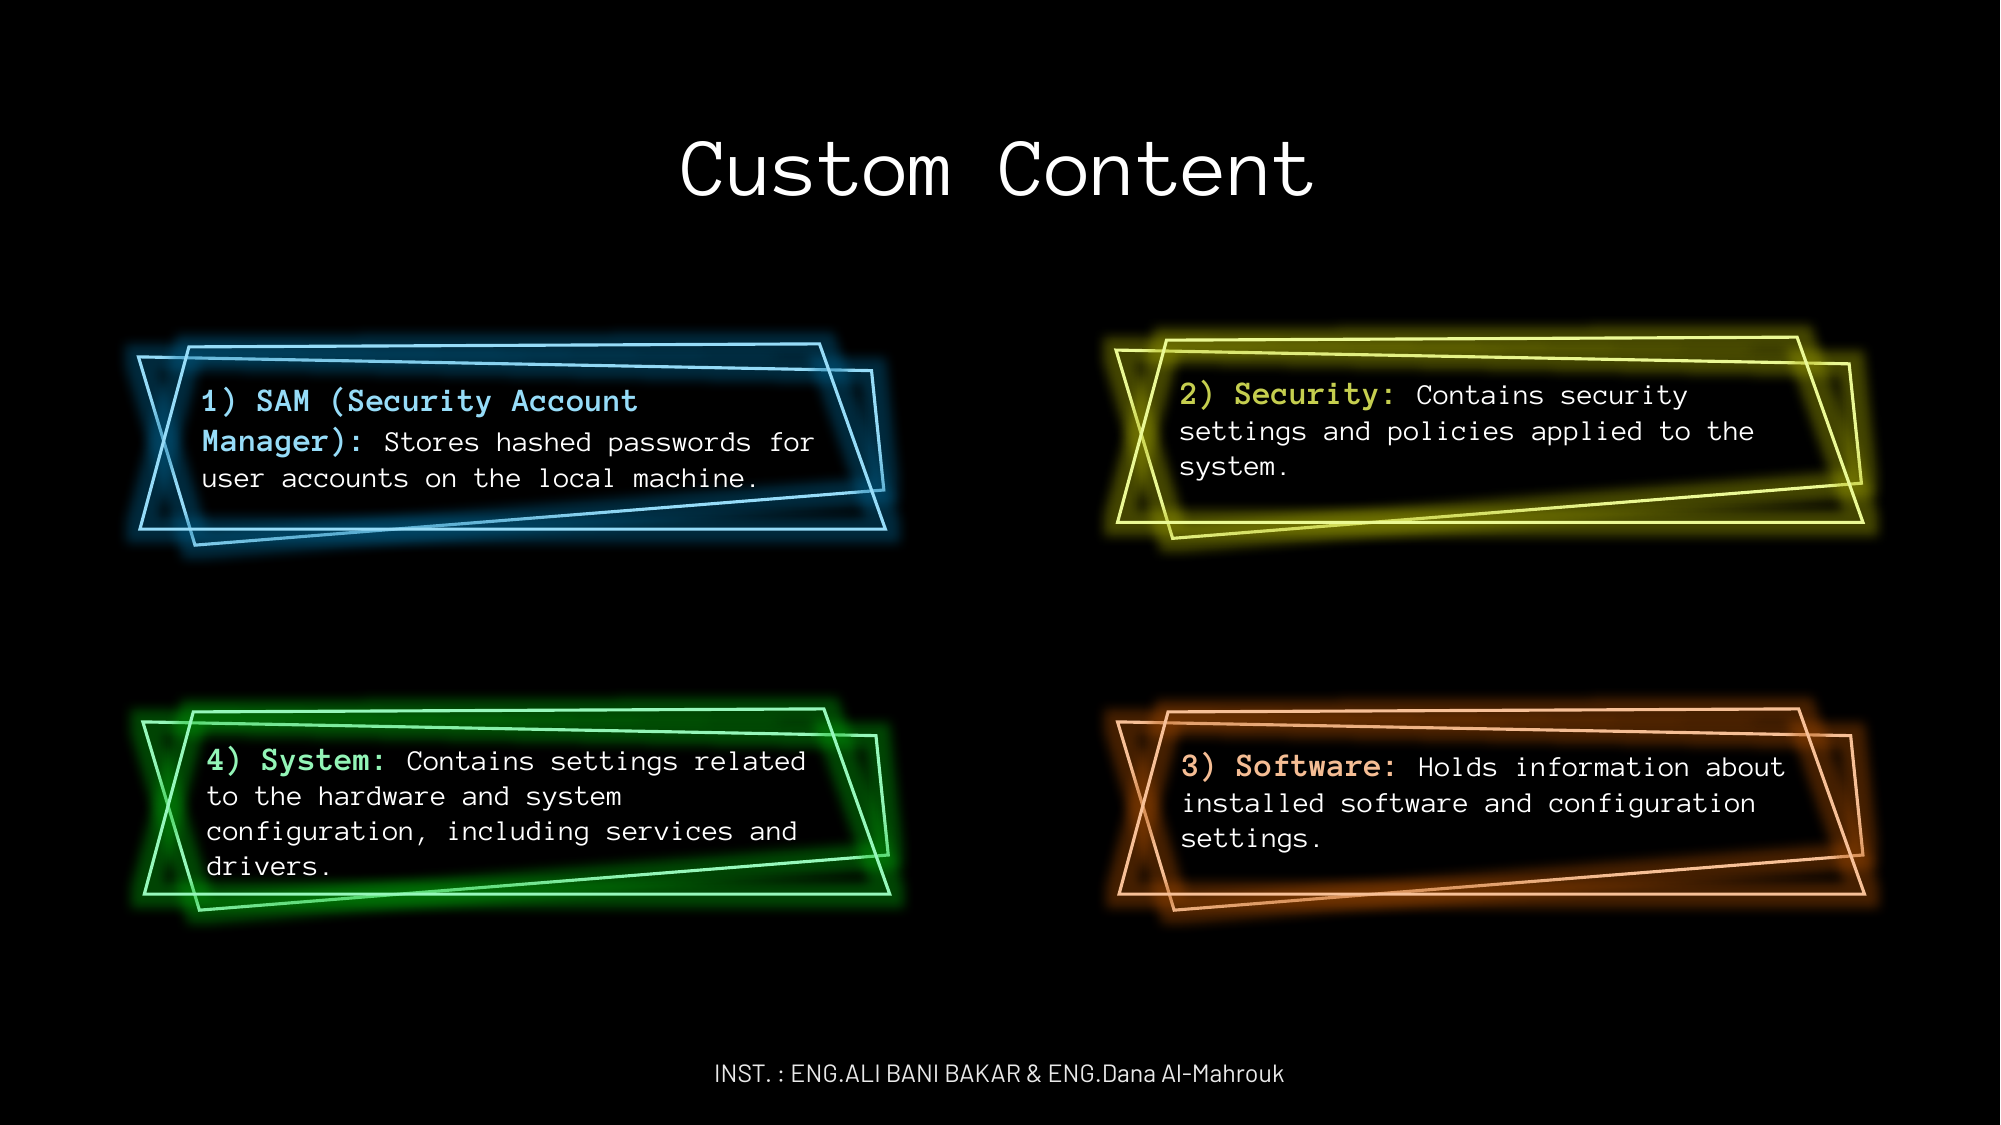

# Custom Content

2) Security: Contains security settings and policies applied to the system.
1) SAM (Security Account Manager): Stores hashed passwords for user accounts on the local machine.

4) System: Contains settings related to the hardware and system configuration, including services and drivers.
3) Software: Holds information about installed software and configuration settings.
INST. : ENG.ALI BANI BAKAR & ENG.Dana Al-Mahrouk